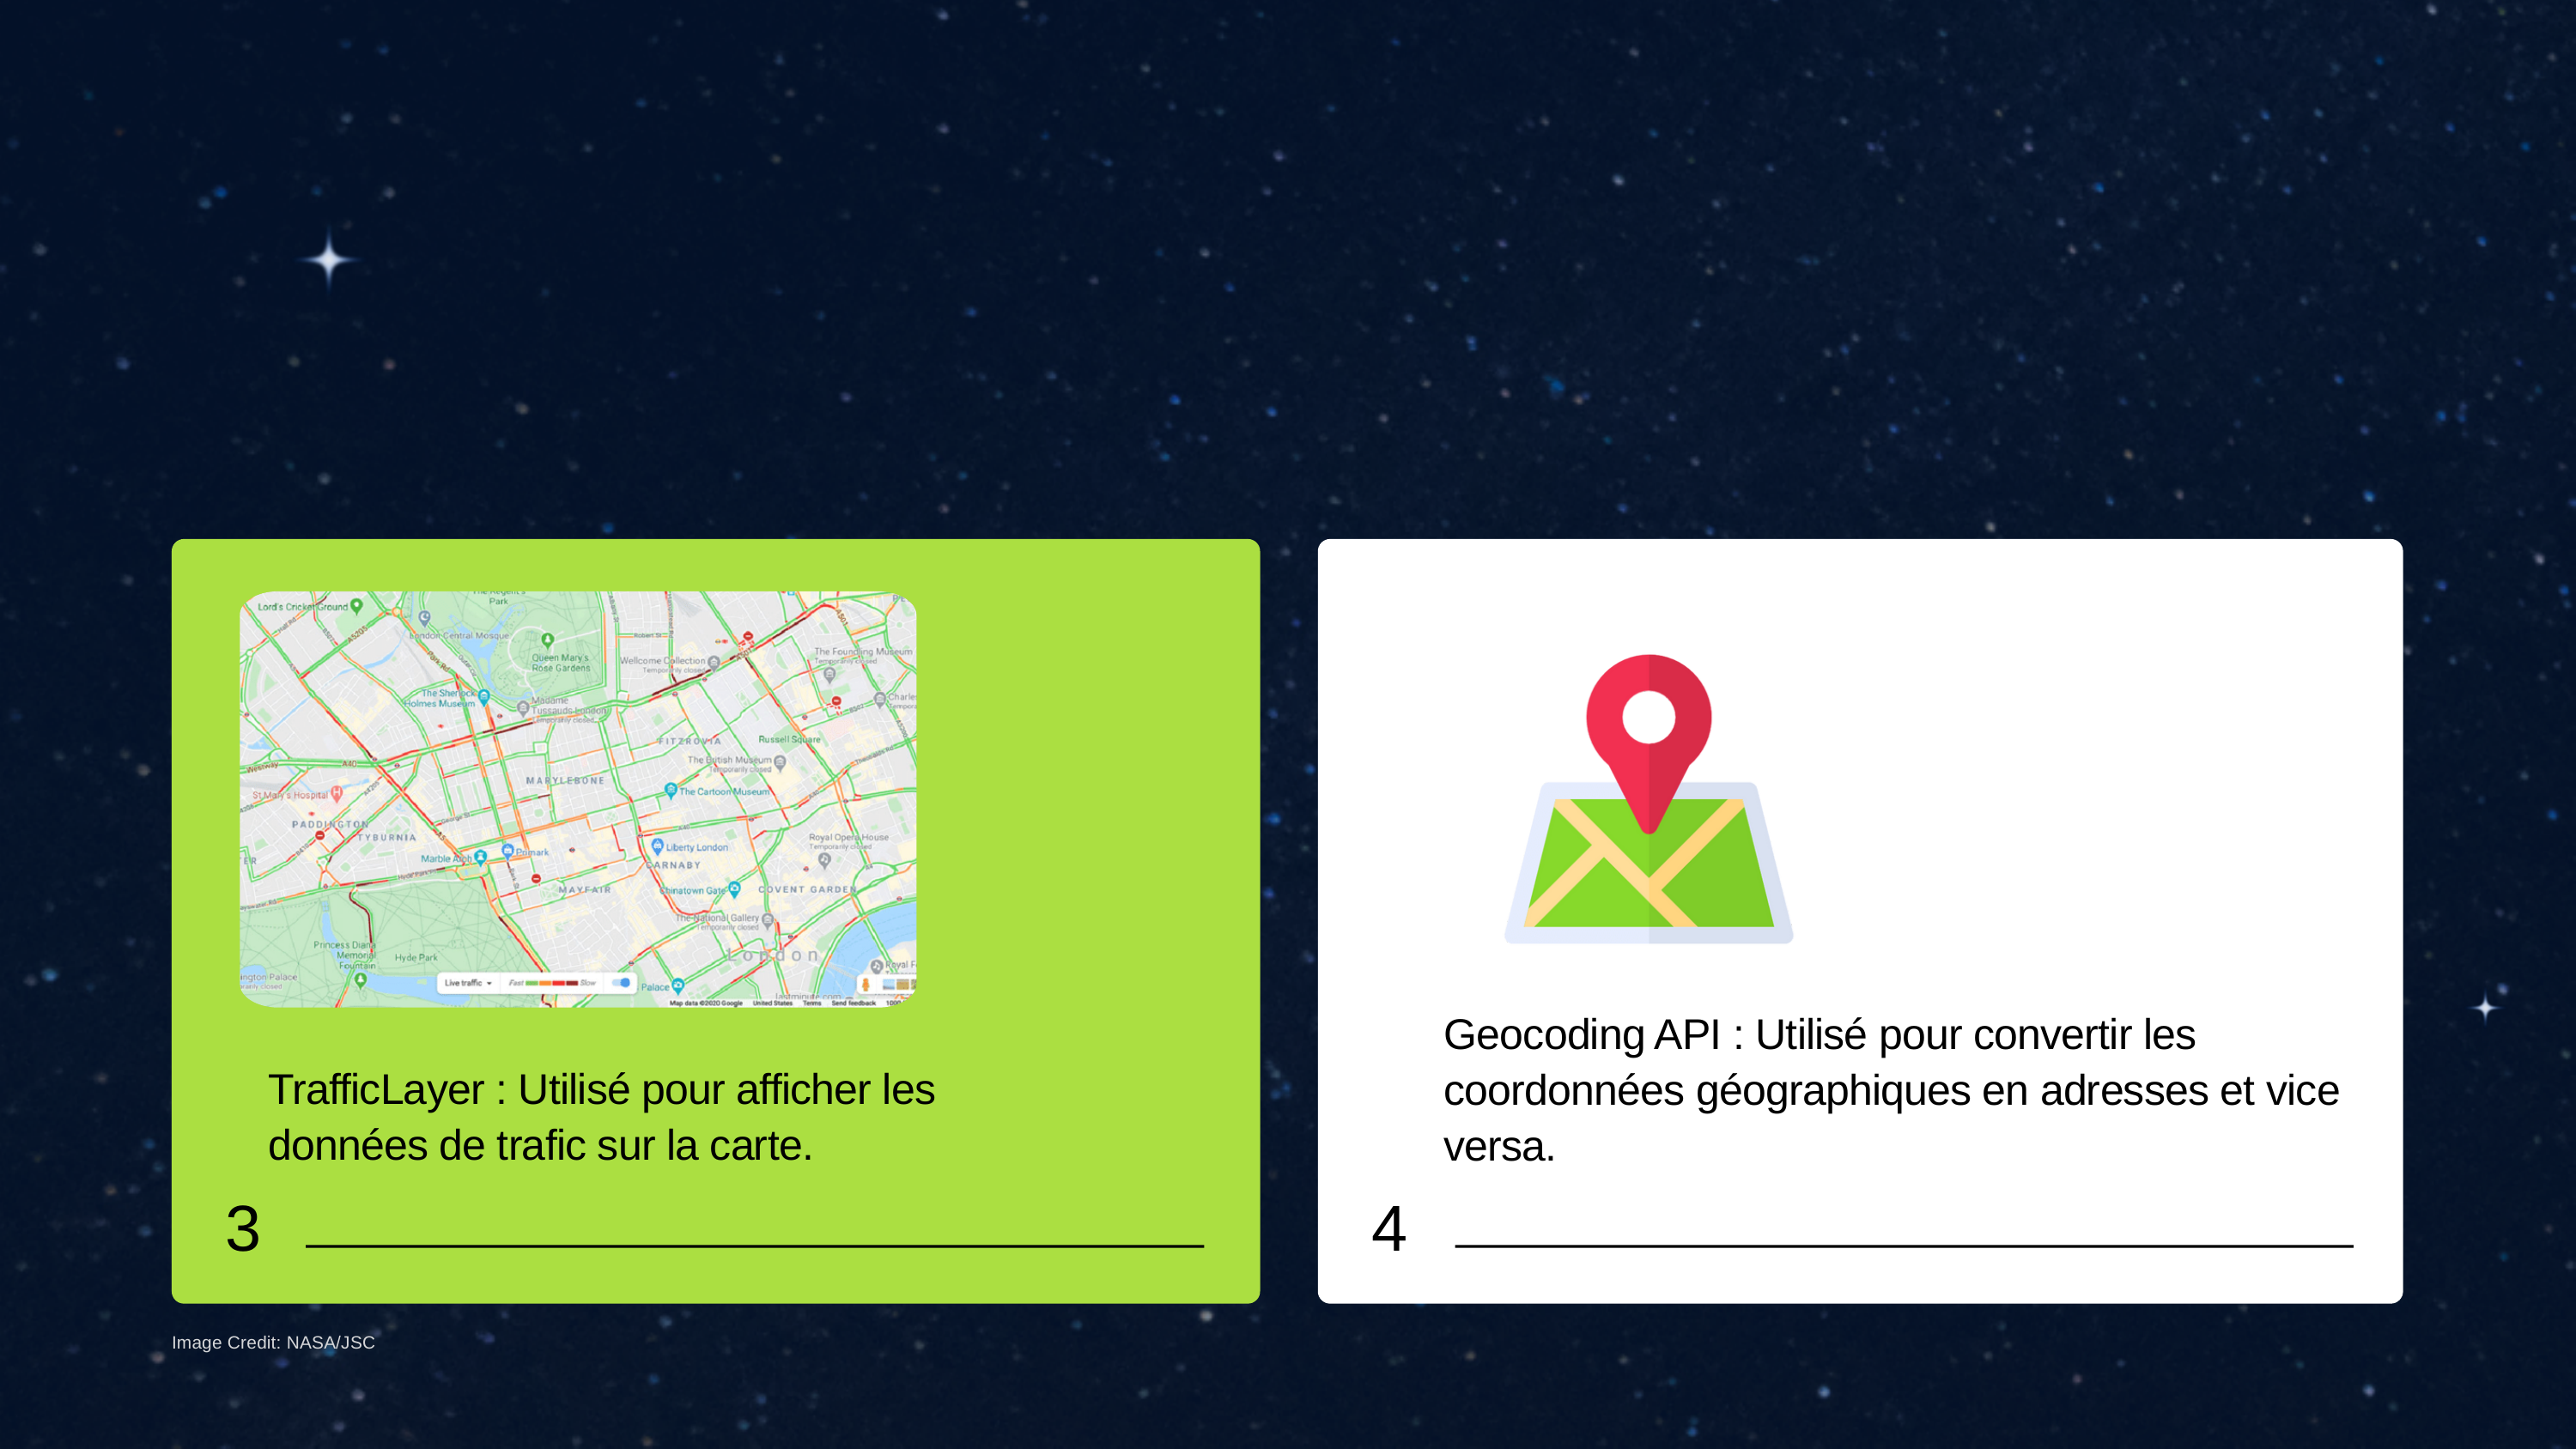

Geocoding API : Utilisé pour convertir les coordonnées géographiques en adresses et vice versa.
TrafficLayer : Utilisé pour afficher les données de trafic sur la carte.
3
4

Image Credit: NASA/JSC